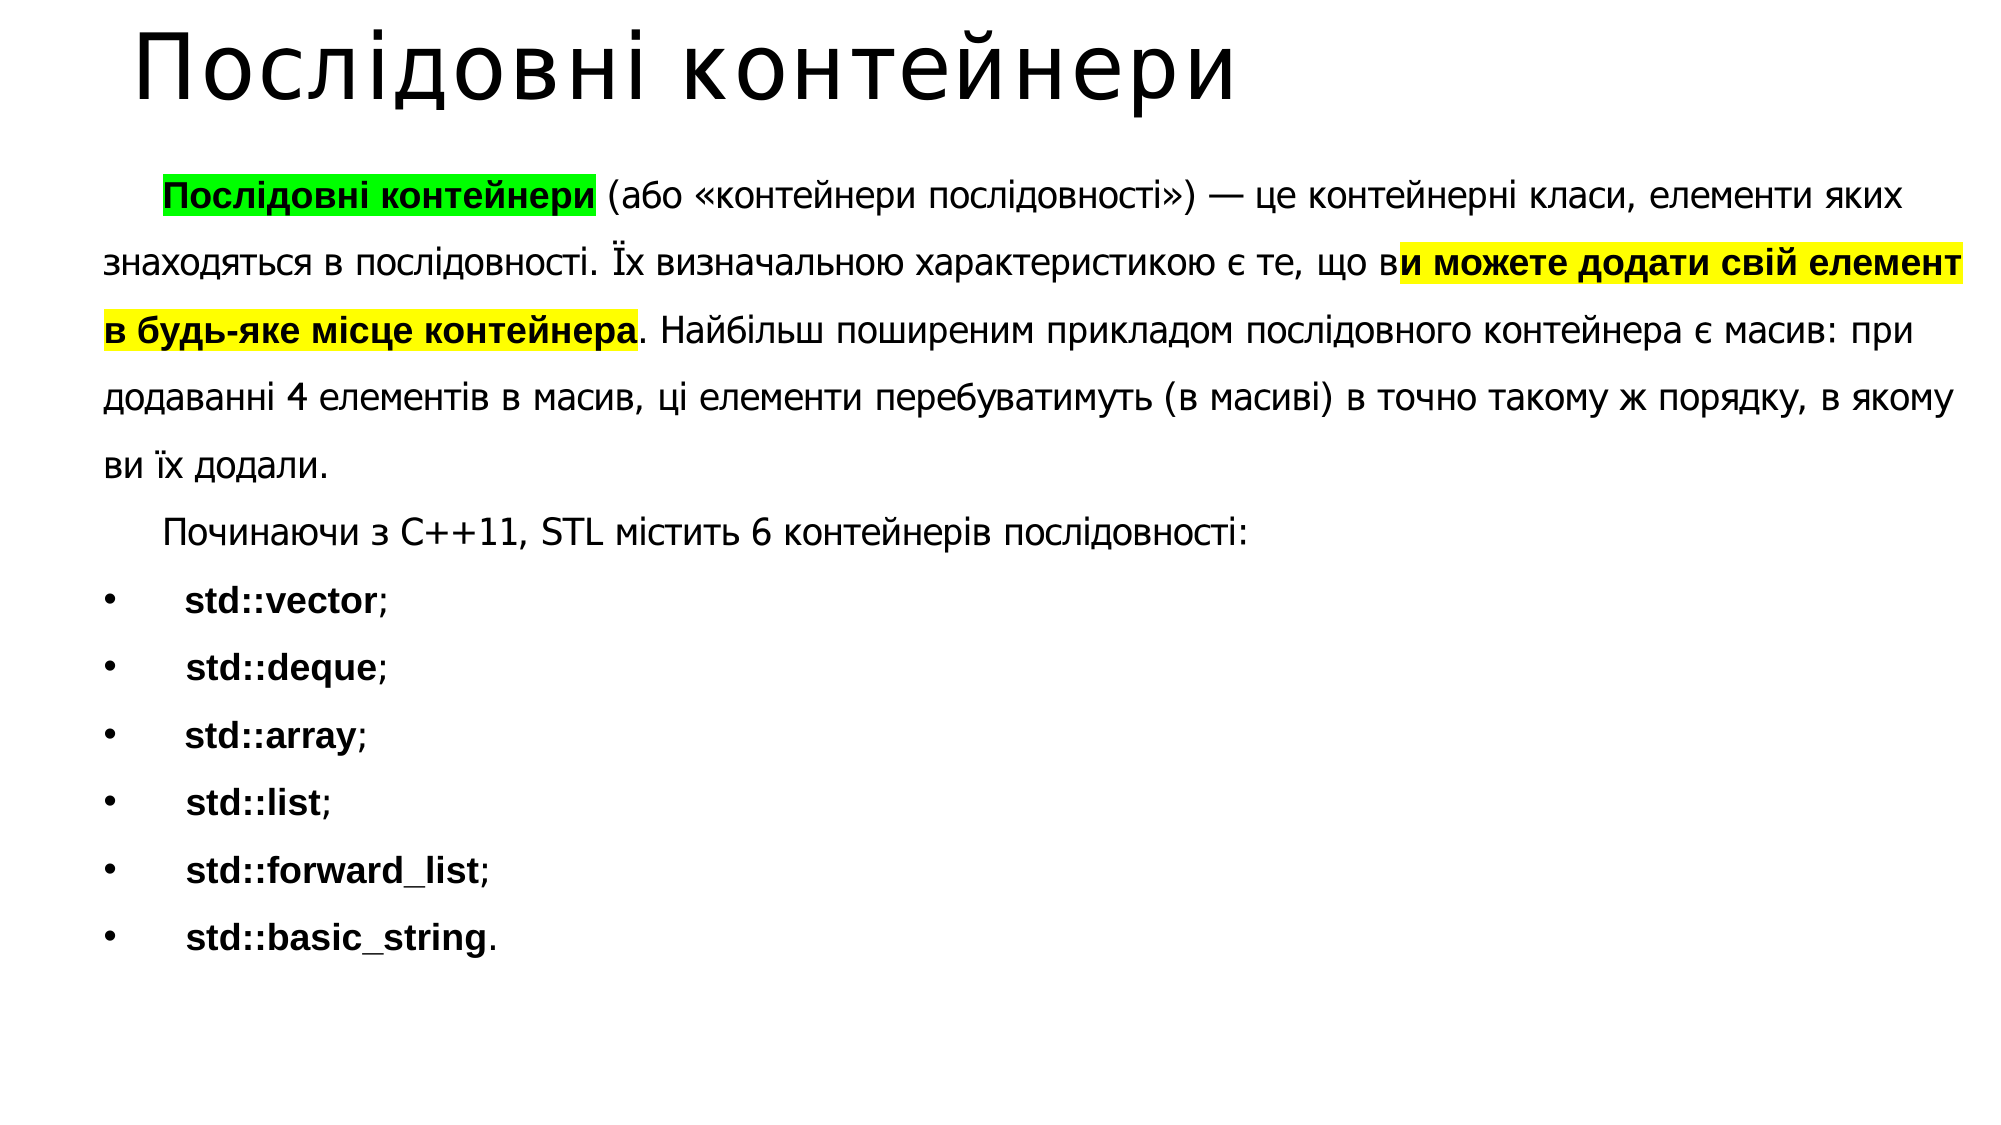

# Послідовні контейнери
Послідовні контейнери (або «контейнери послідовності») — це контейнерні класи, елементи яких знаходяться в послідовності. Їх визначальною характеристикою є те, що ви можете додати свій елемент в будь-яке місце контейнера. Найбільш поширеним прикладом послідовного контейнера є масив: при додаванні 4 елементів в масив, ці елементи перебуватимуть (в масиві) в точно такому ж порядку, в якому ви їх додали.
Починаючи з C++11, STL містить 6 контейнерів послідовності:
   std::vector;
   std::deque;
   std::array;
   std::list;
   std::forward_list;
   std::basic_string.